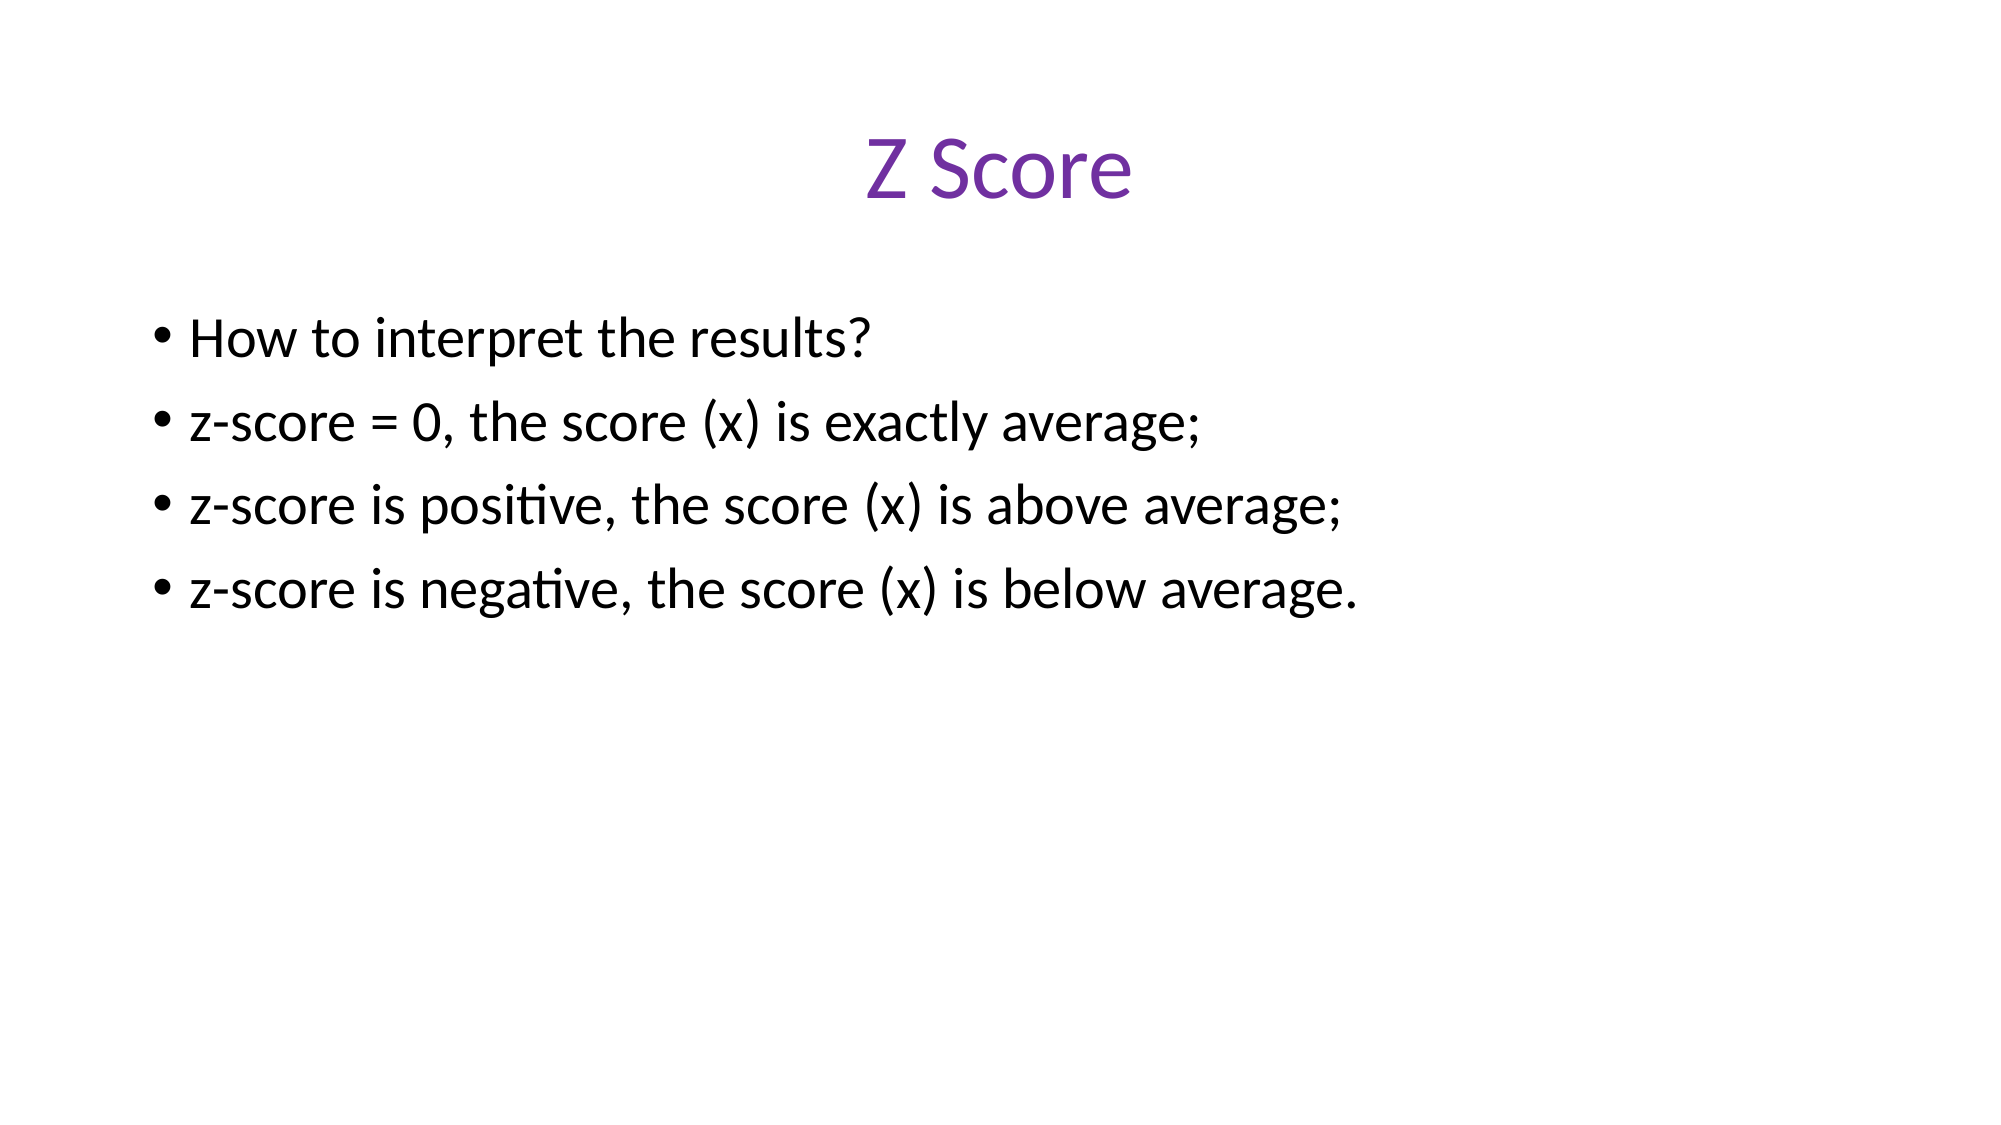

# Z Score
How to interpret the results?
z-score = 0, the score (x) is exactly average;
z-score is positive, the score (x) is above average;
z-score is negative, the score (x) is below average.